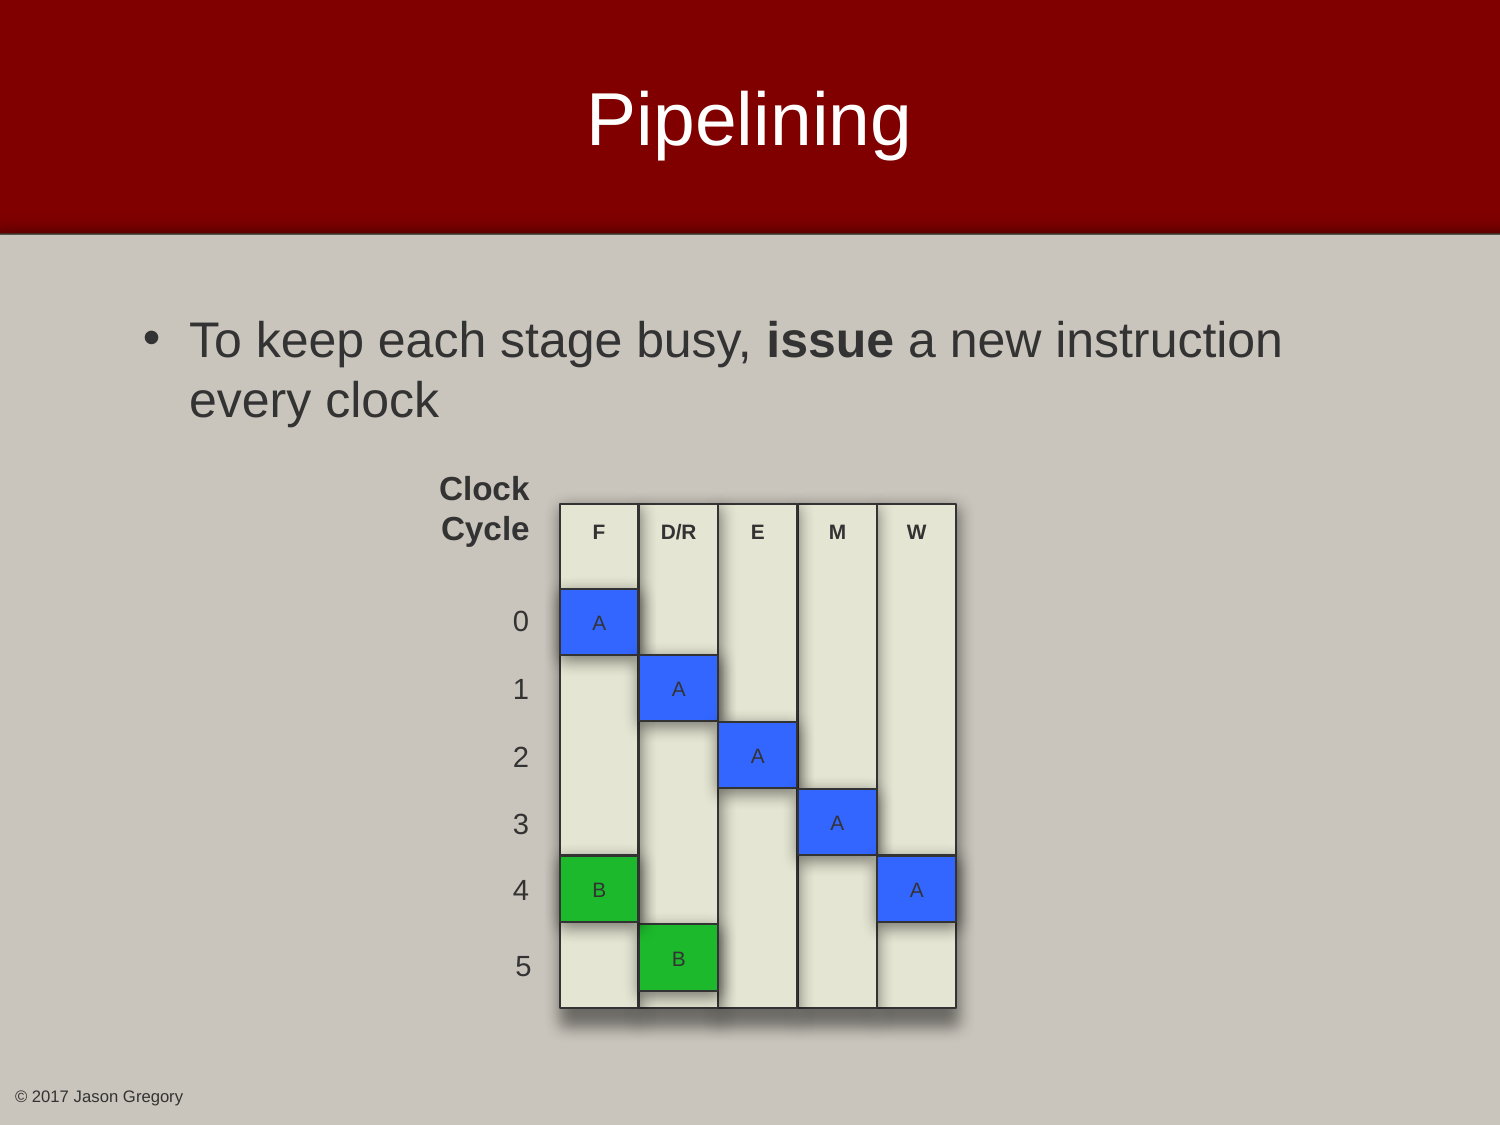

# Pipelining
To keep each stage busy, issue a new instruction every clock
Clock
Cycle
F
D/R
E
M
W
A
0
A
1
A
2
A
3
B
A
4
B
5
© 2017 Jason Gregory